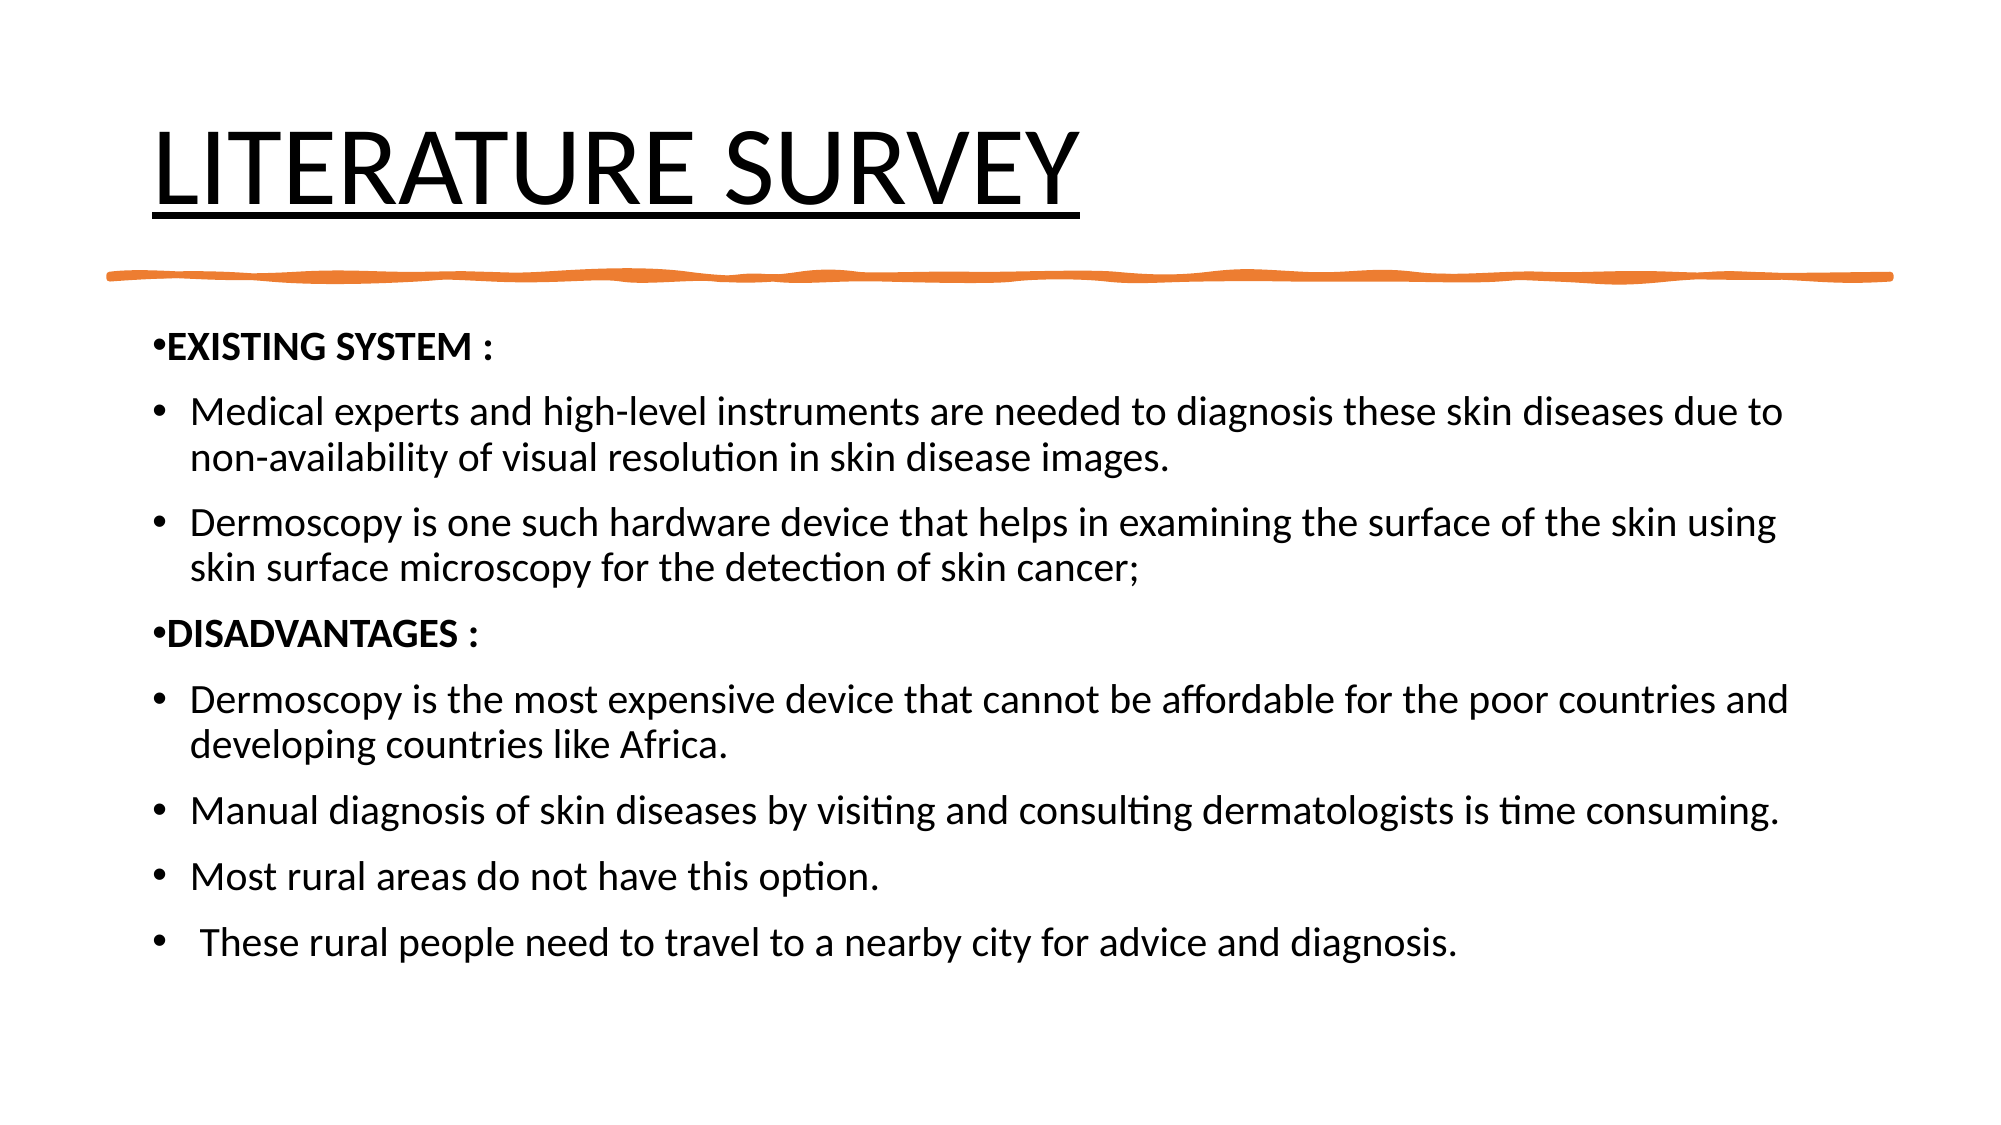

LITERATURE SURVEY

EXISTING SYSTEM :
Medical experts and high-level instruments are needed to diagnosis these skin diseases due to non-availability of visual resolution in skin disease images.
Dermoscopy is one such hardware device that helps in examining the surface of the skin using skin surface microscopy for the detection of skin cancer;
DISADVANTAGES :
Dermoscopy is the most expensive device that cannot be affordable for the poor countries and developing countries like Africa.
Manual diagnosis of skin diseases by visiting and consulting dermatologists is time consuming.
Most rural areas do not have this option.
 These rural people need to travel to a nearby city for advice and diagnosis.